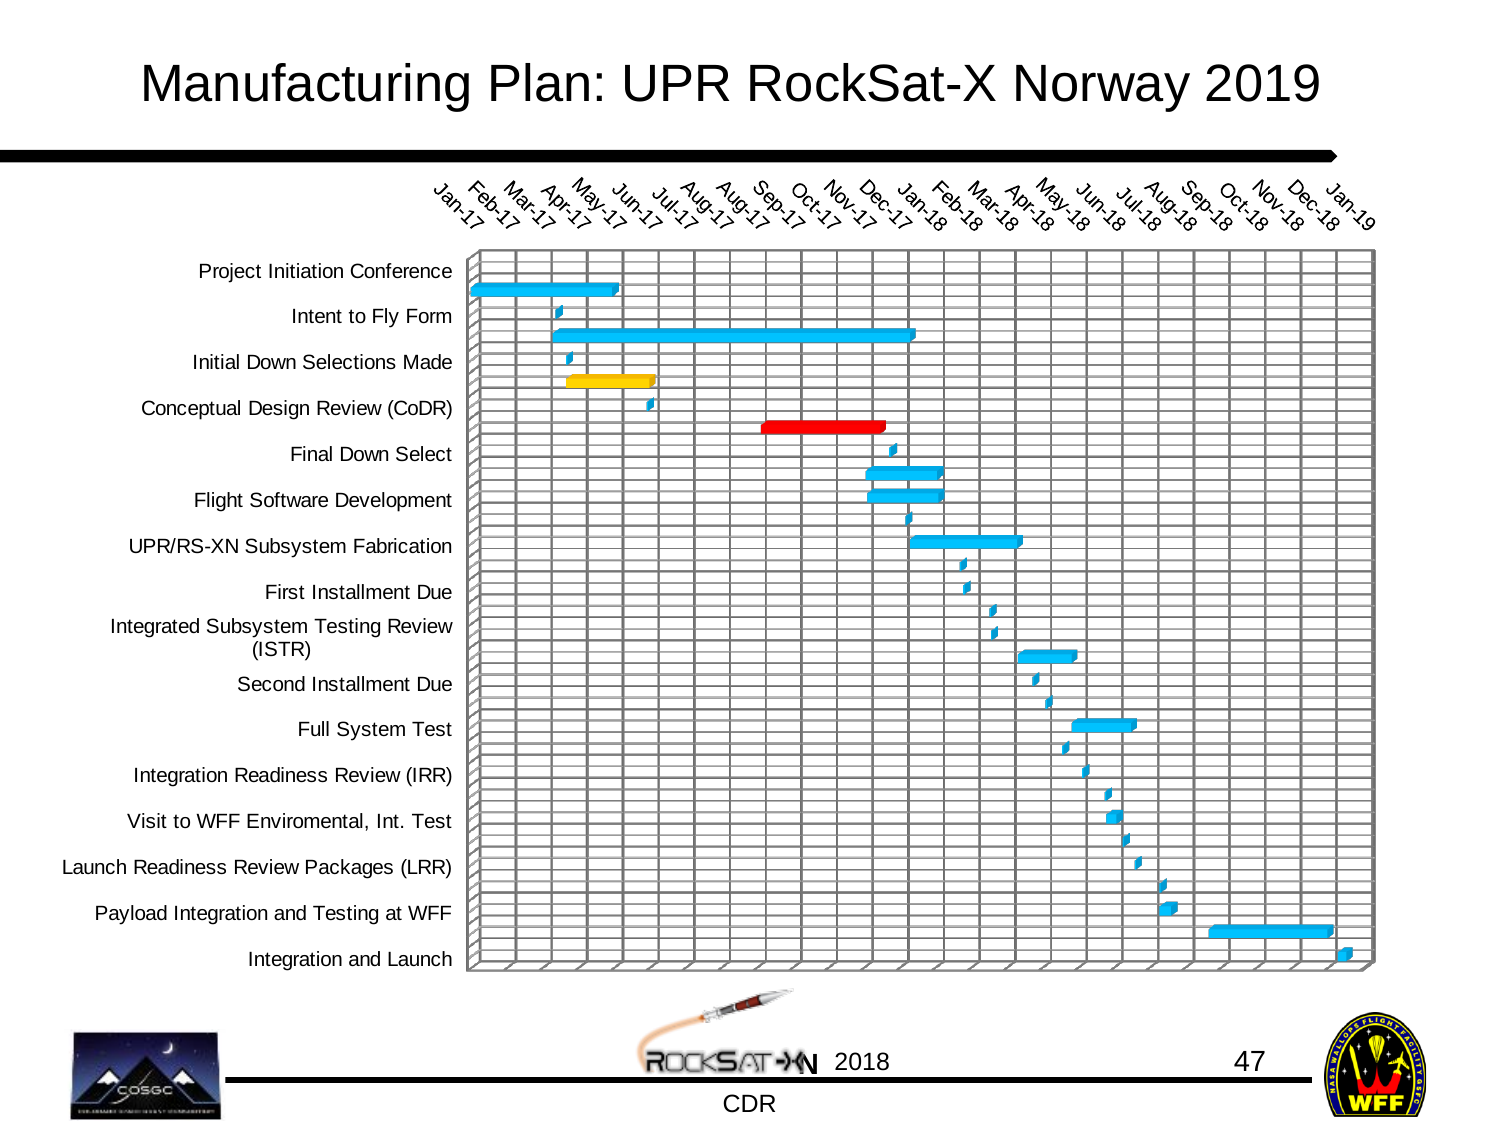

# Manufacturing Plan: UPR RockSat-X Norway 2019

[unsupported chart]

47